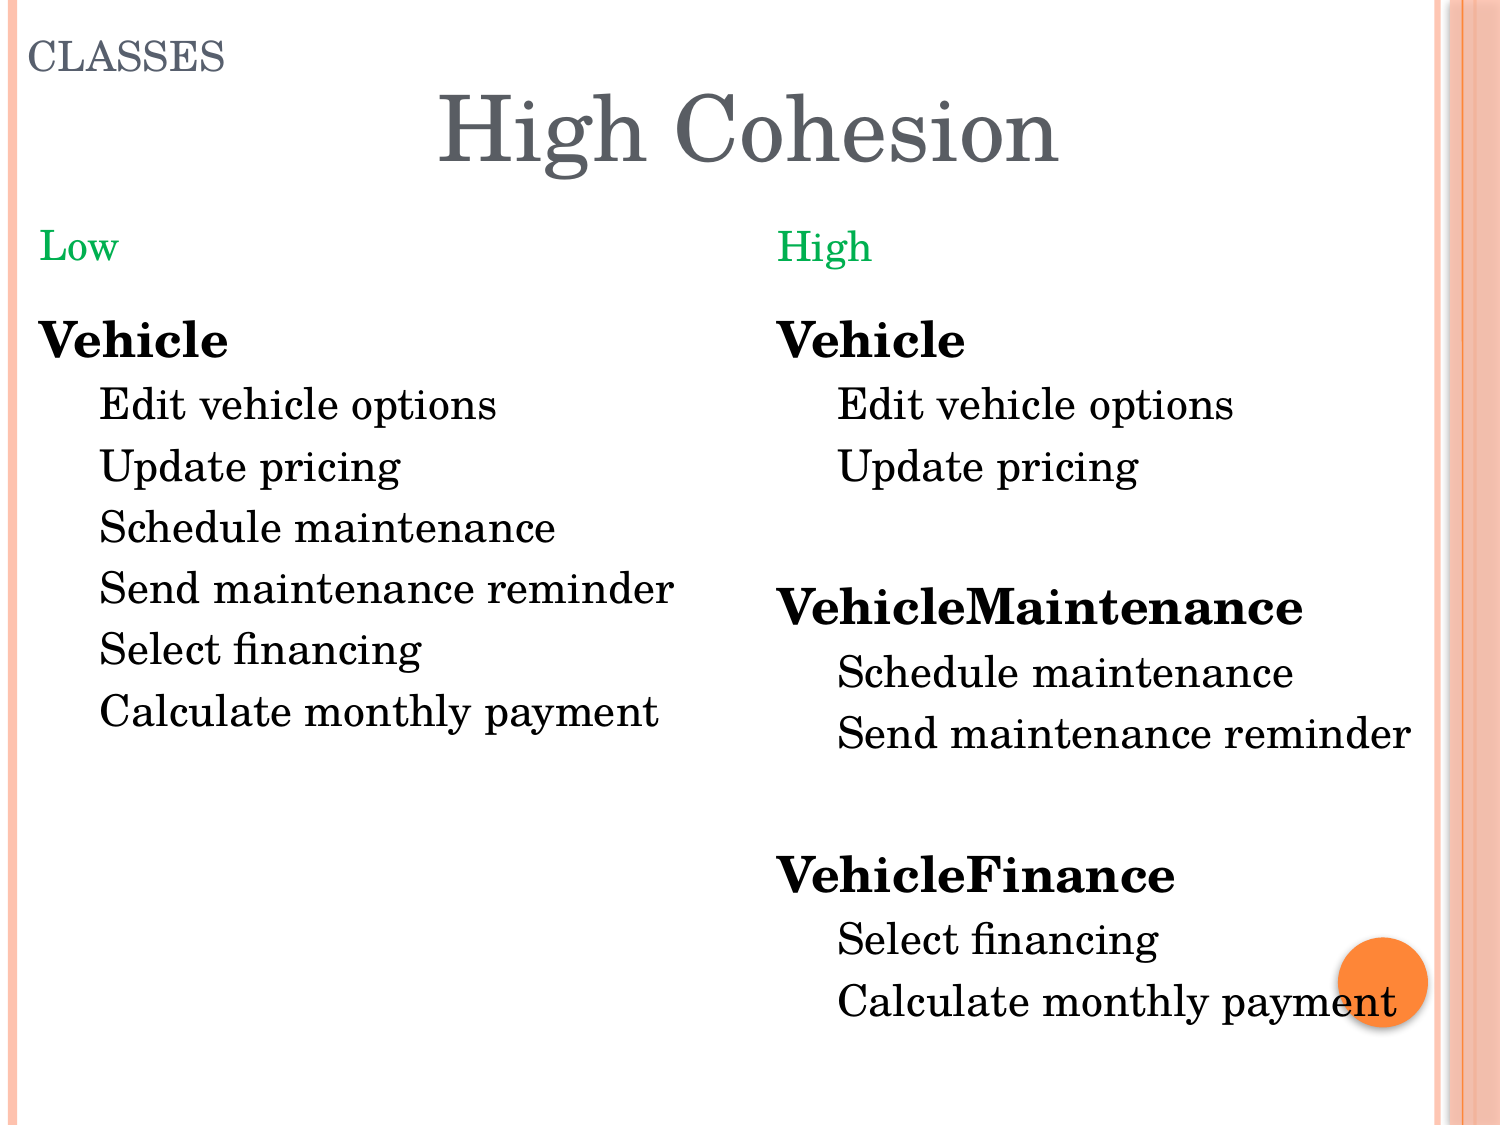

# Classes
High Cohesion

Low
High
Vehicle
Edit vehicle options
Update pricing
Schedule maintenance
Send maintenance reminder
Select financing
Calculate monthly payment
Vehicle
Edit vehicle options
Update pricing

VehicleMaintenance
Schedule maintenance
Send maintenance reminder

VehicleFinance
Select financing
Calculate monthly payment